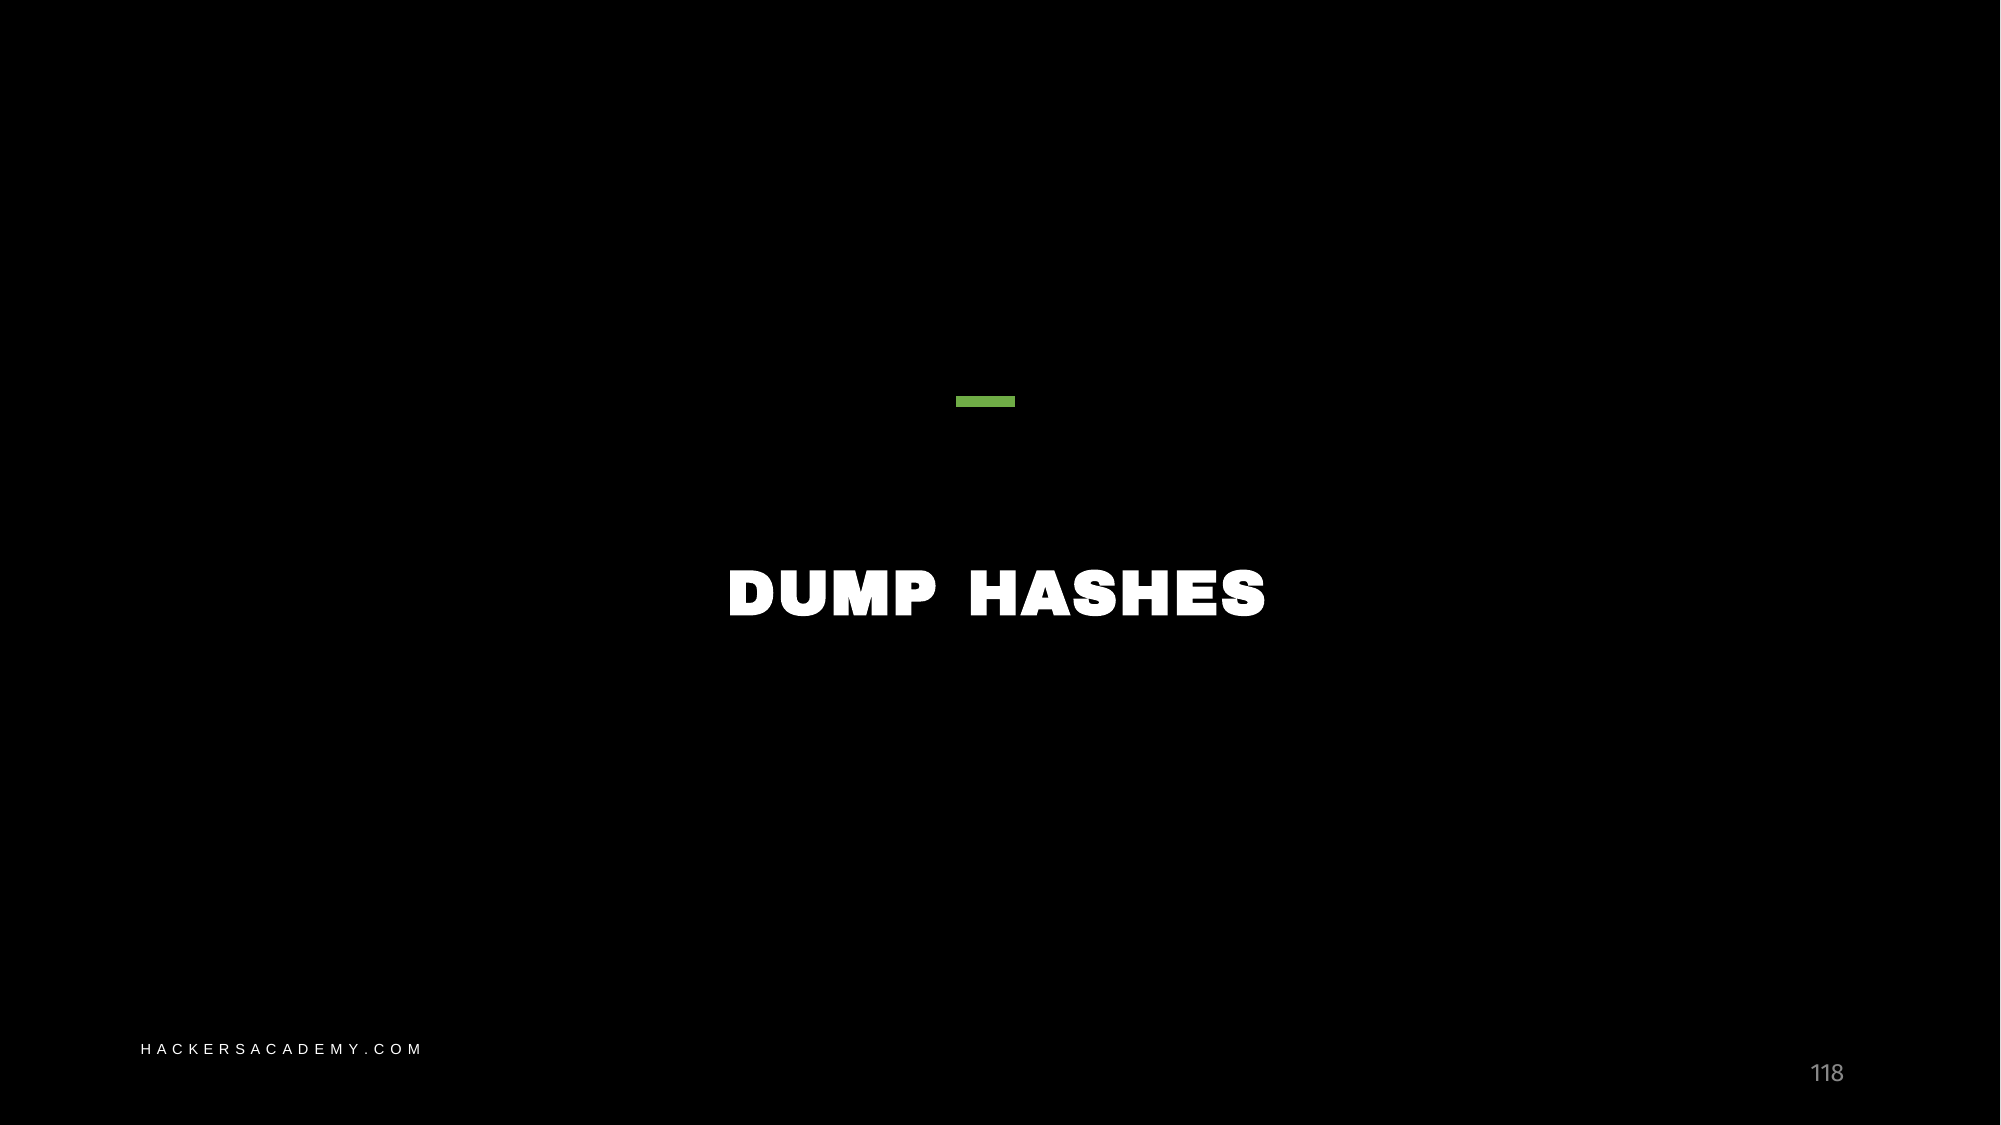

# DUMP HASHES
118
H A C K E R S A C A D E M Y . C O M